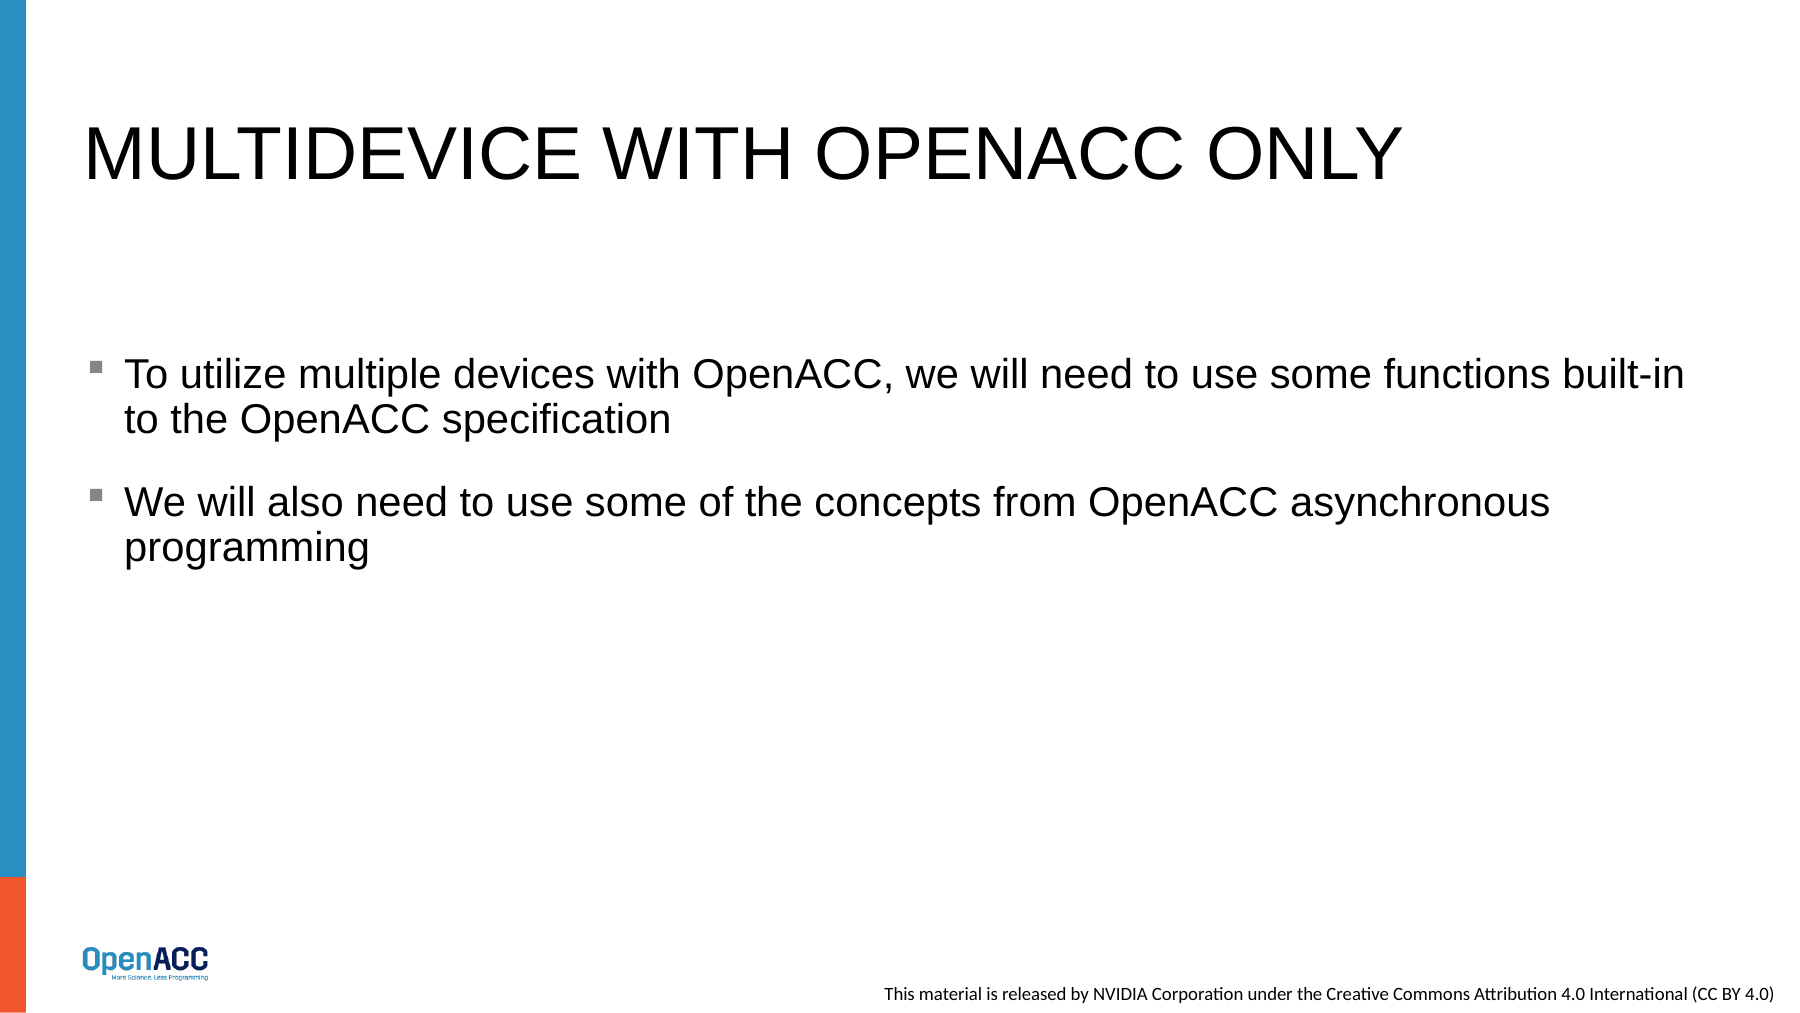

# Multidevice with OpenACC only
To utilize multiple devices with OpenACC, we will need to use some functions built-in to the OpenACC specification
We will also need to use some of the concepts from OpenACC asynchronous programming